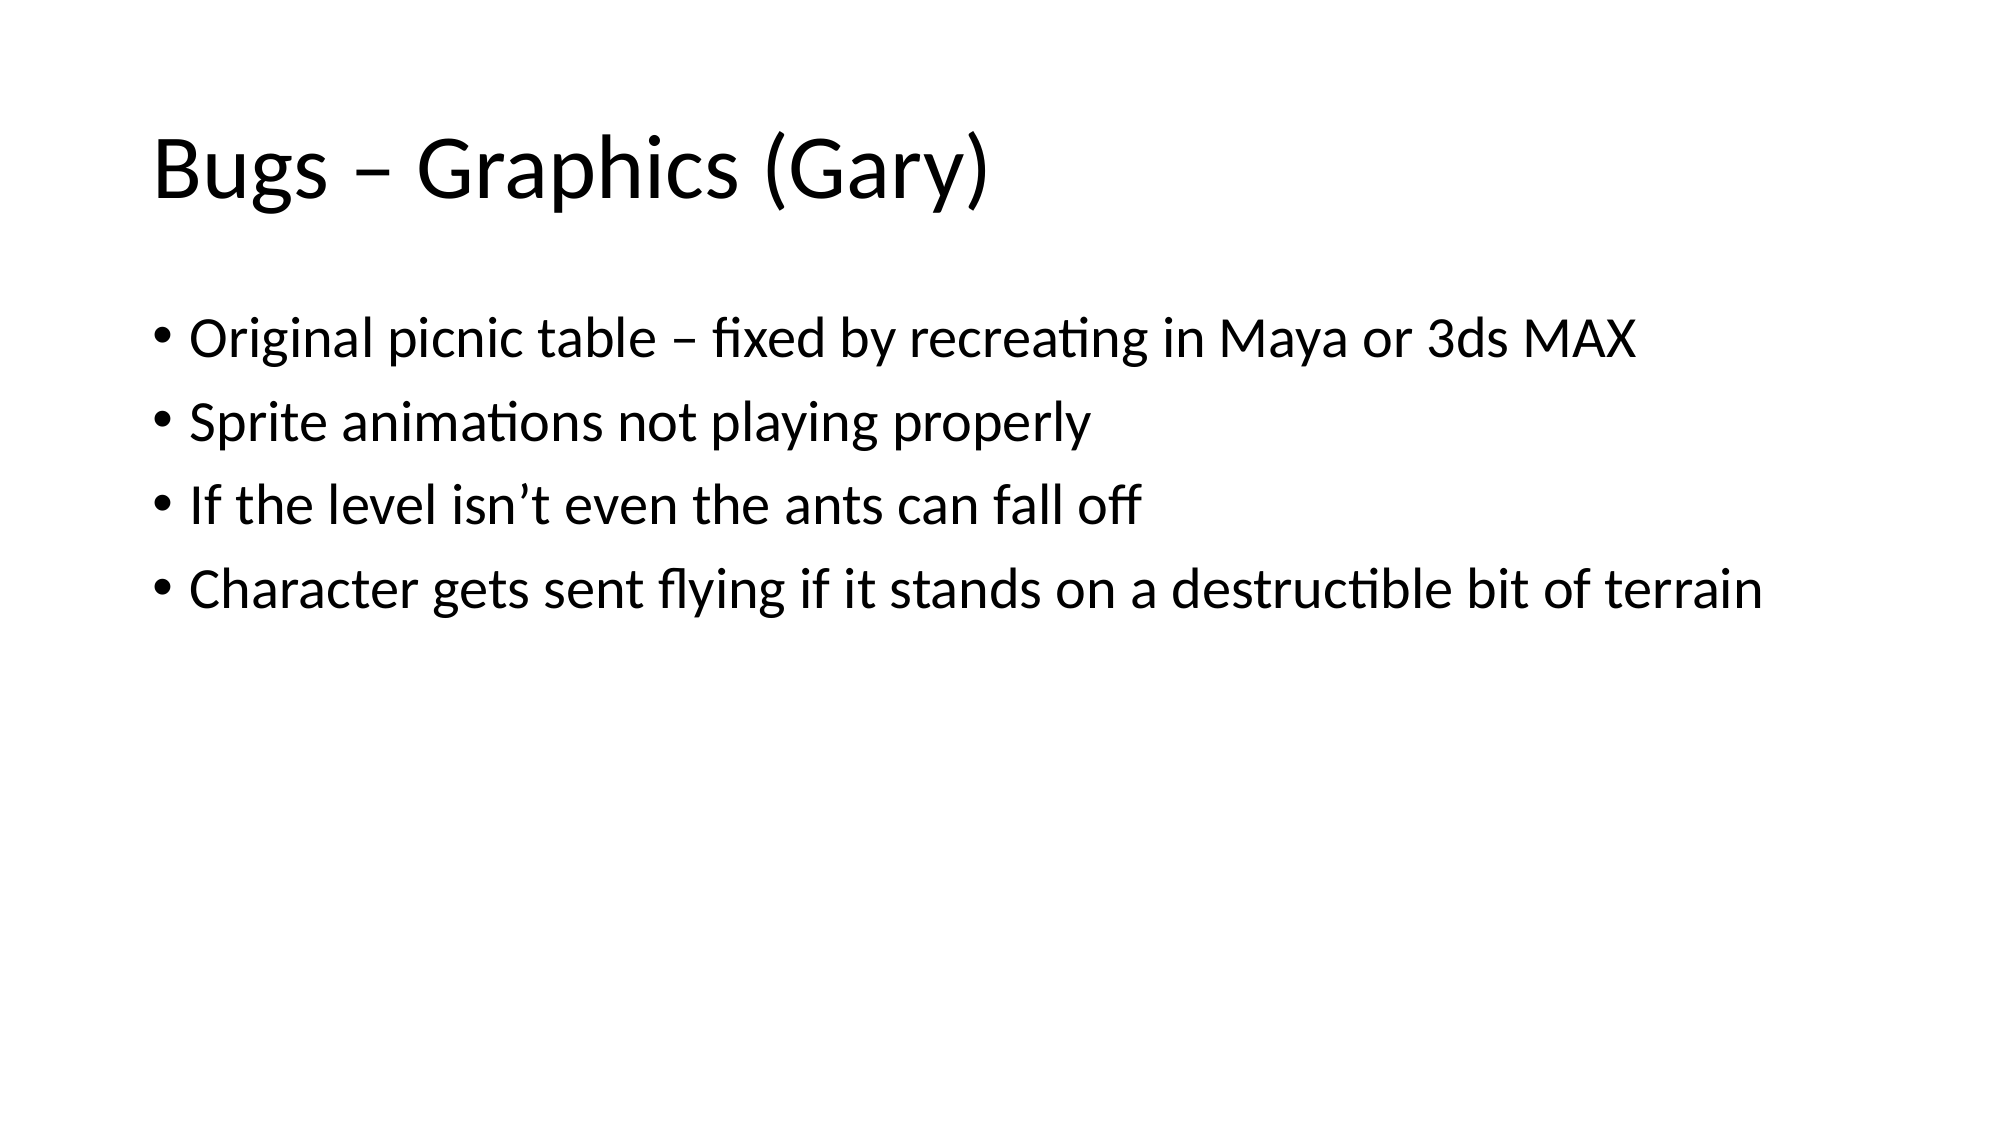

# Bugs – Graphics (Gary)
Original picnic table – fixed by recreating in Maya or 3ds MAX
Sprite animations not playing properly
If the level isn’t even the ants can fall off
Character gets sent flying if it stands on a destructible bit of terrain